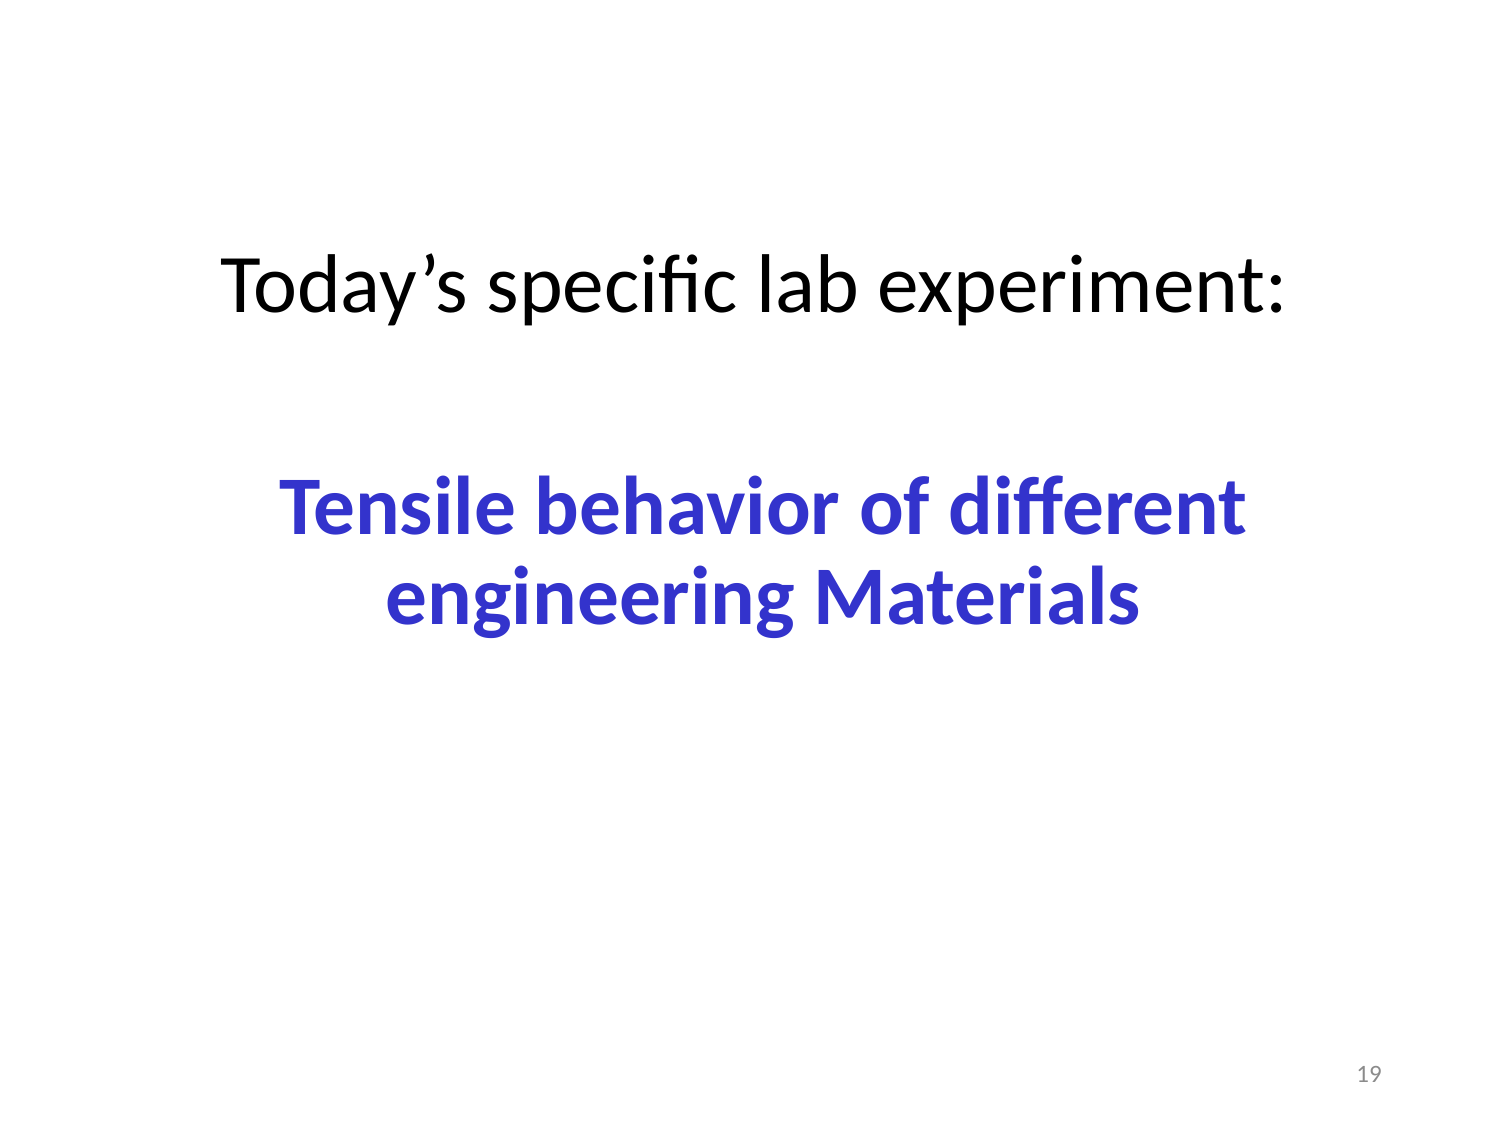

Today’s specific lab experiment:

Tensile behavior of different engineering Materials

19